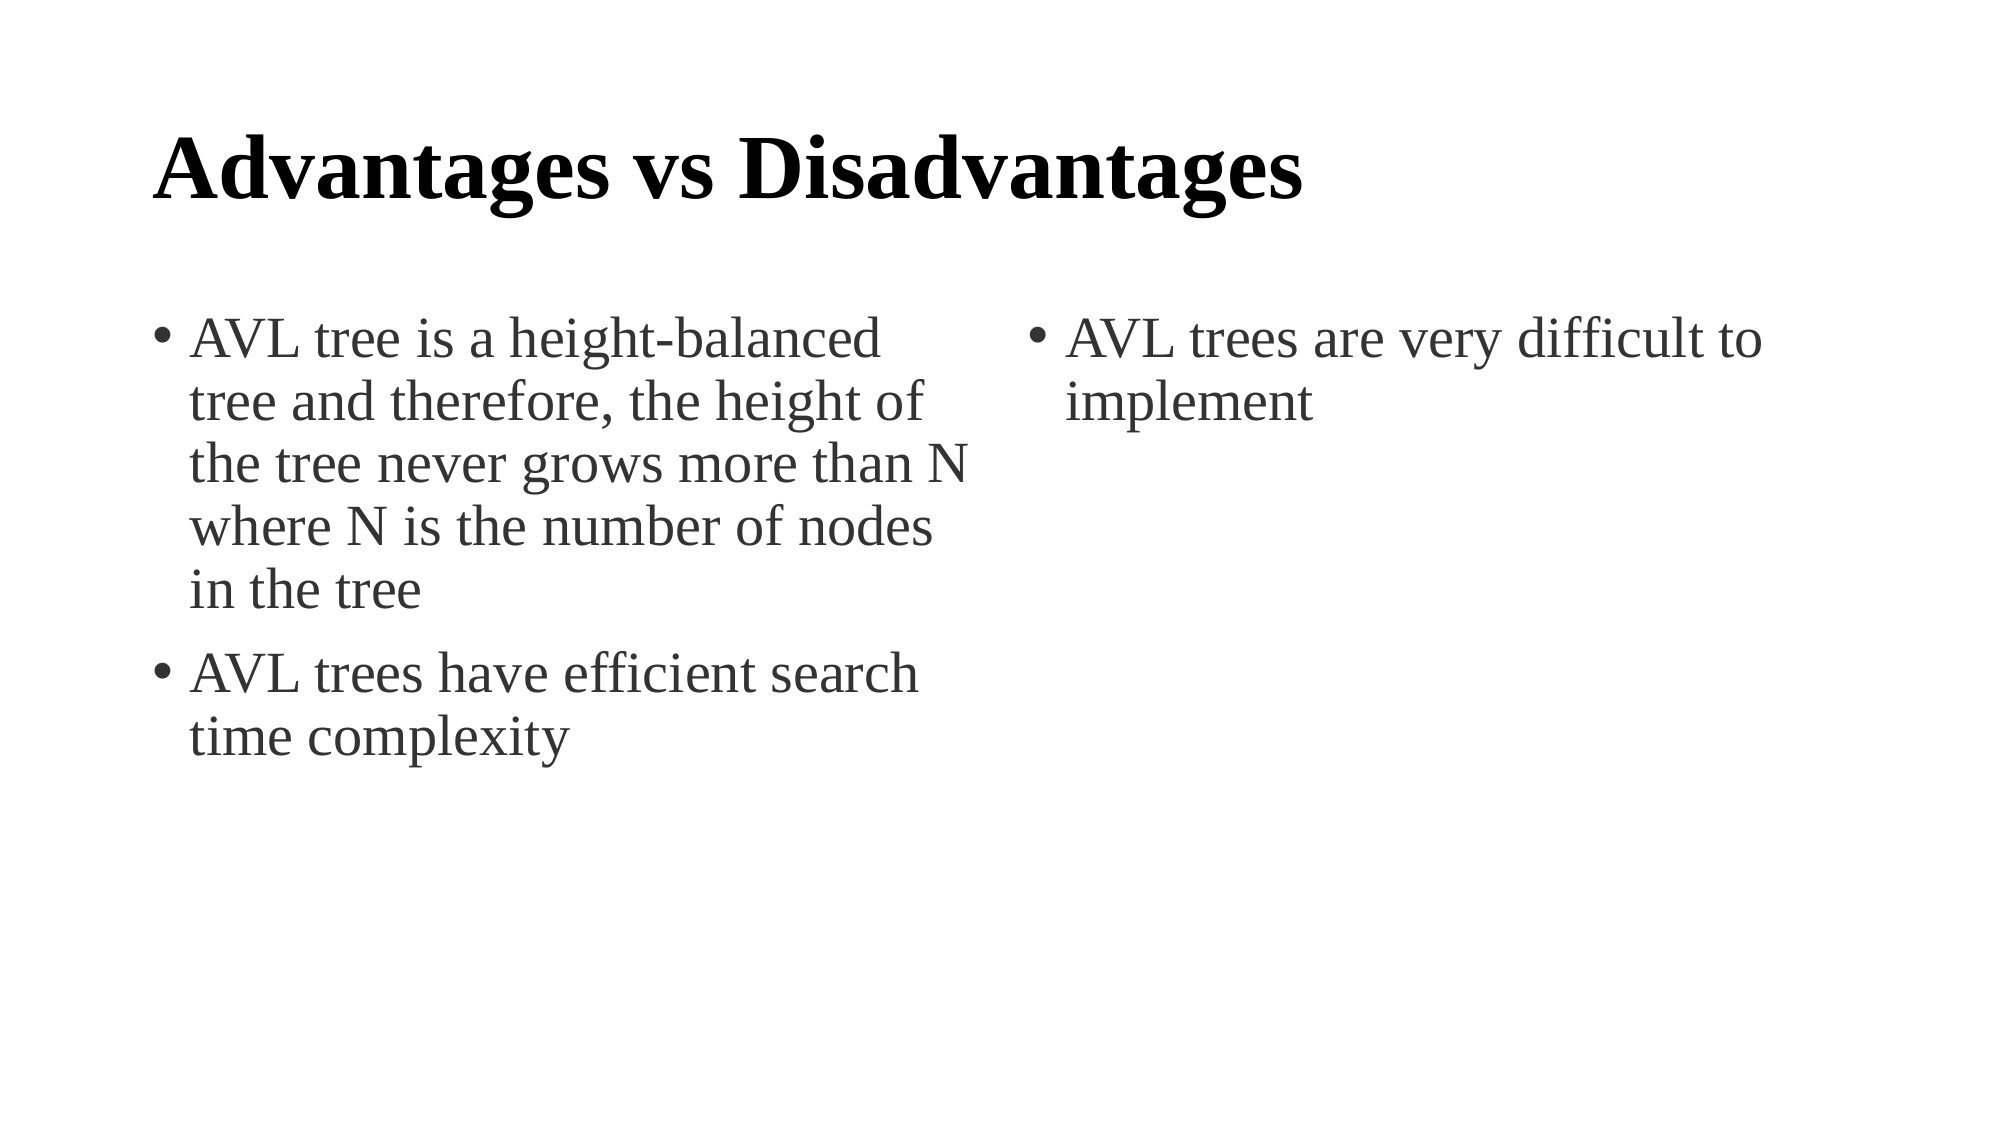

# Advantages vs Disadvantages
AVL tree is a height-balanced tree and therefore, the height of the tree never grows more than N where N is the number of nodes in the tree
AVL trees have efficient search time complexity

AVL trees are very difficult to implement